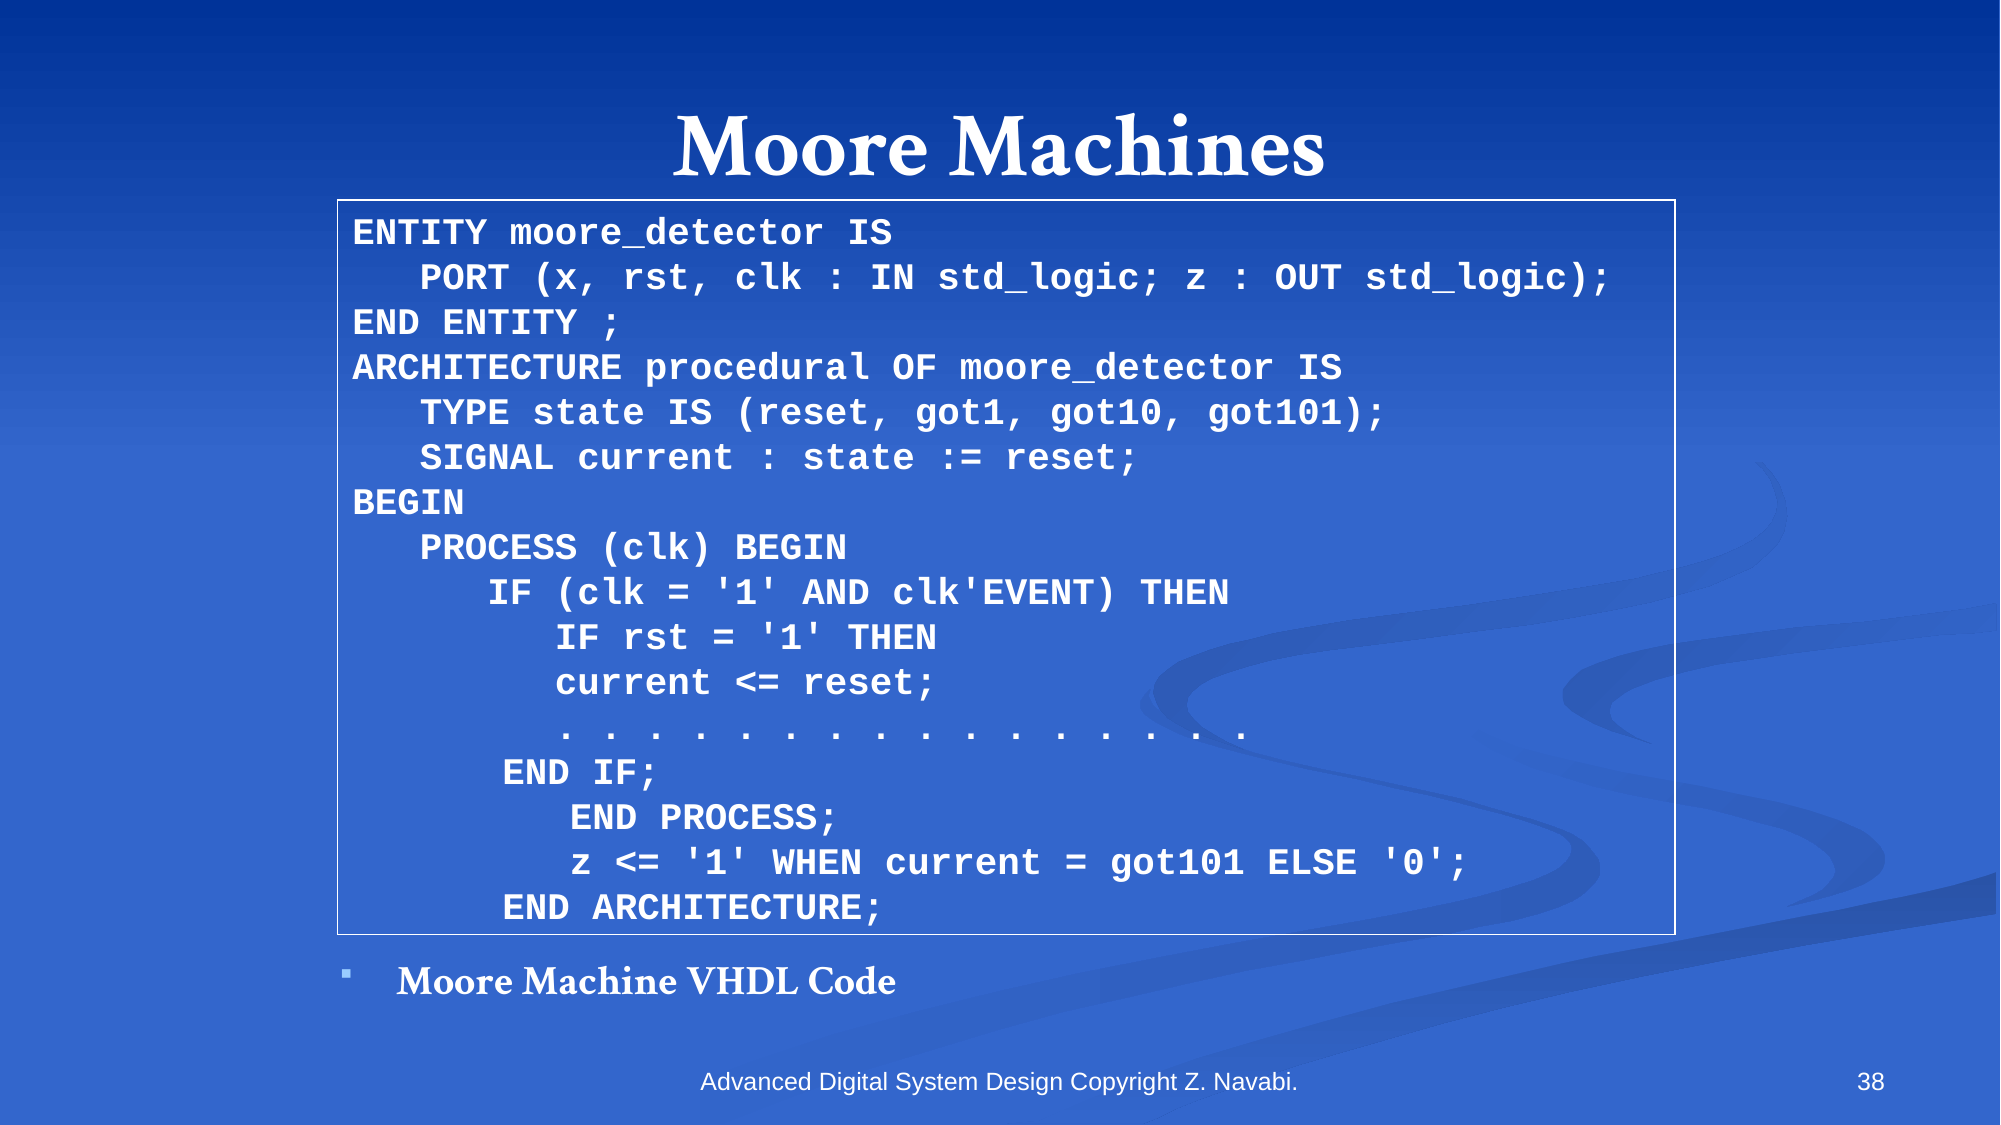

# Moore Machines
ENTITY moore_detector IS
   PORT (x, rst, clk : IN std_logic; z : OUT std_logic);
END ENTITY ;
ARCHITECTURE procedural OF moore_detector IS
   TYPE state IS (reset, got1, got10, got101);
   SIGNAL current : state := reset;
BEGIN
   PROCESS (clk) BEGIN
      IF (clk = '1' AND clk'EVENT) THEN
         IF rst = '1' THEN
         current <= reset;
         . . . . . . . . . . . . . . . .
END IF;
   END PROCESS;
   z <= '1' WHEN current = got101 ELSE '0';
END ARCHITECTURE;
Moore Machine VHDL Code
Advanced Digital System Design Copyright Z. Navabi.
38